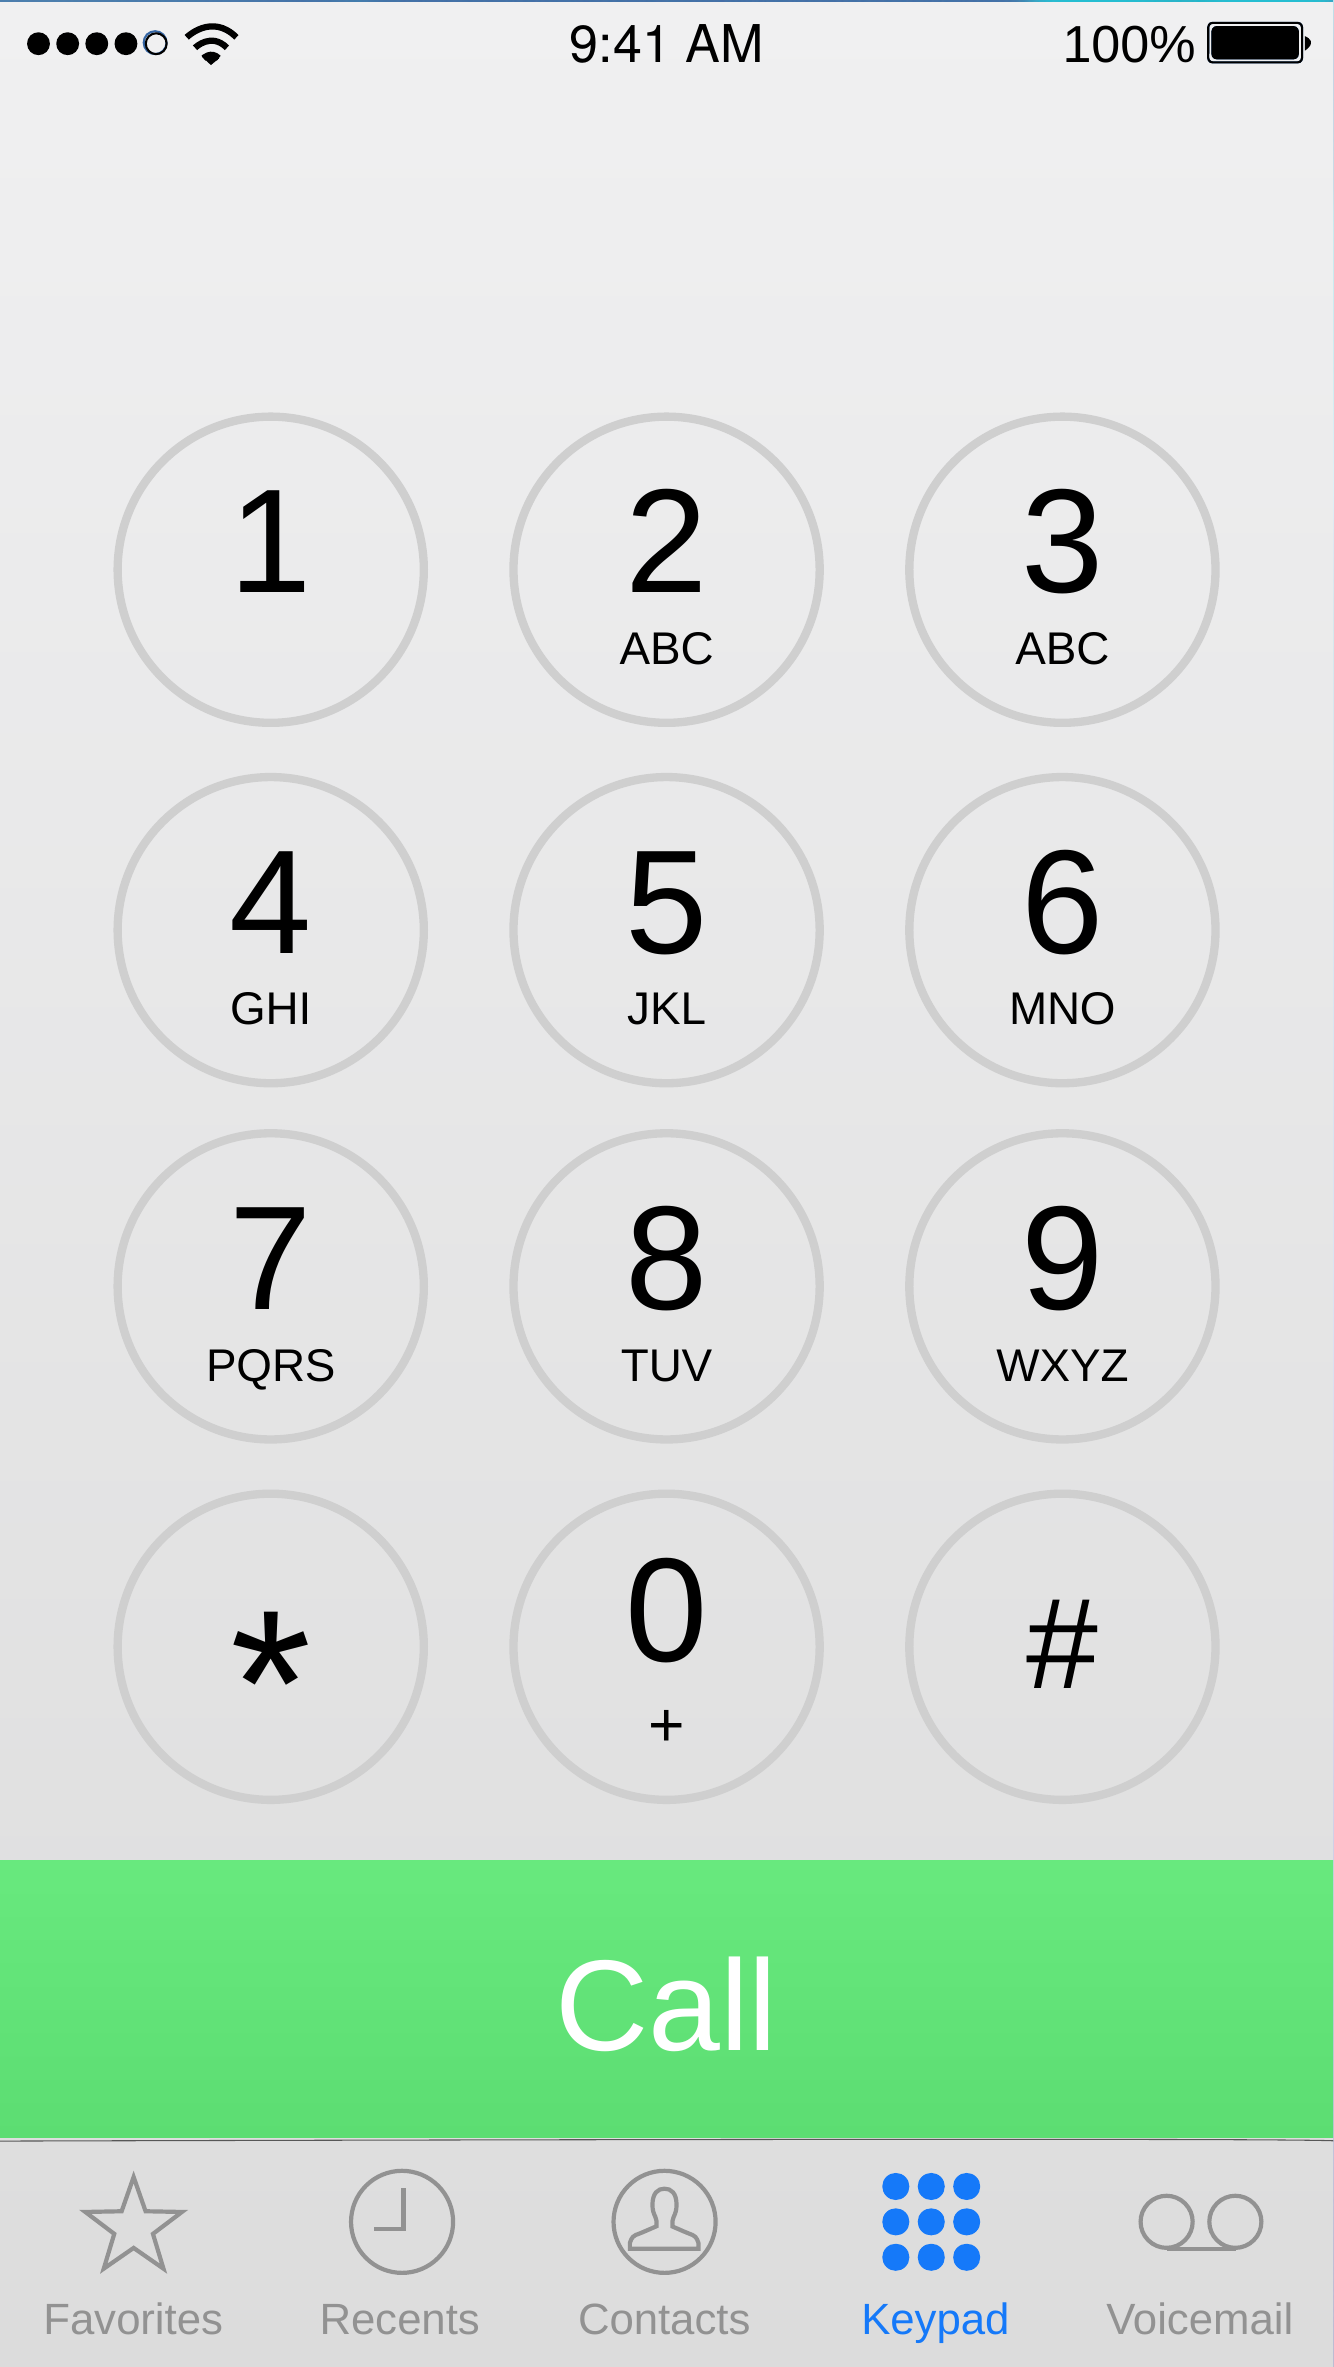

9:41 AM
100%

1

2
ABC
3
ABC
4
GHI
5
JKL
6
MNO
7
PQRS
8
TUV
9
WXYZ
*
0
+
#
Call

Favorites
Recents
Contacts
Keypad
Voicemail